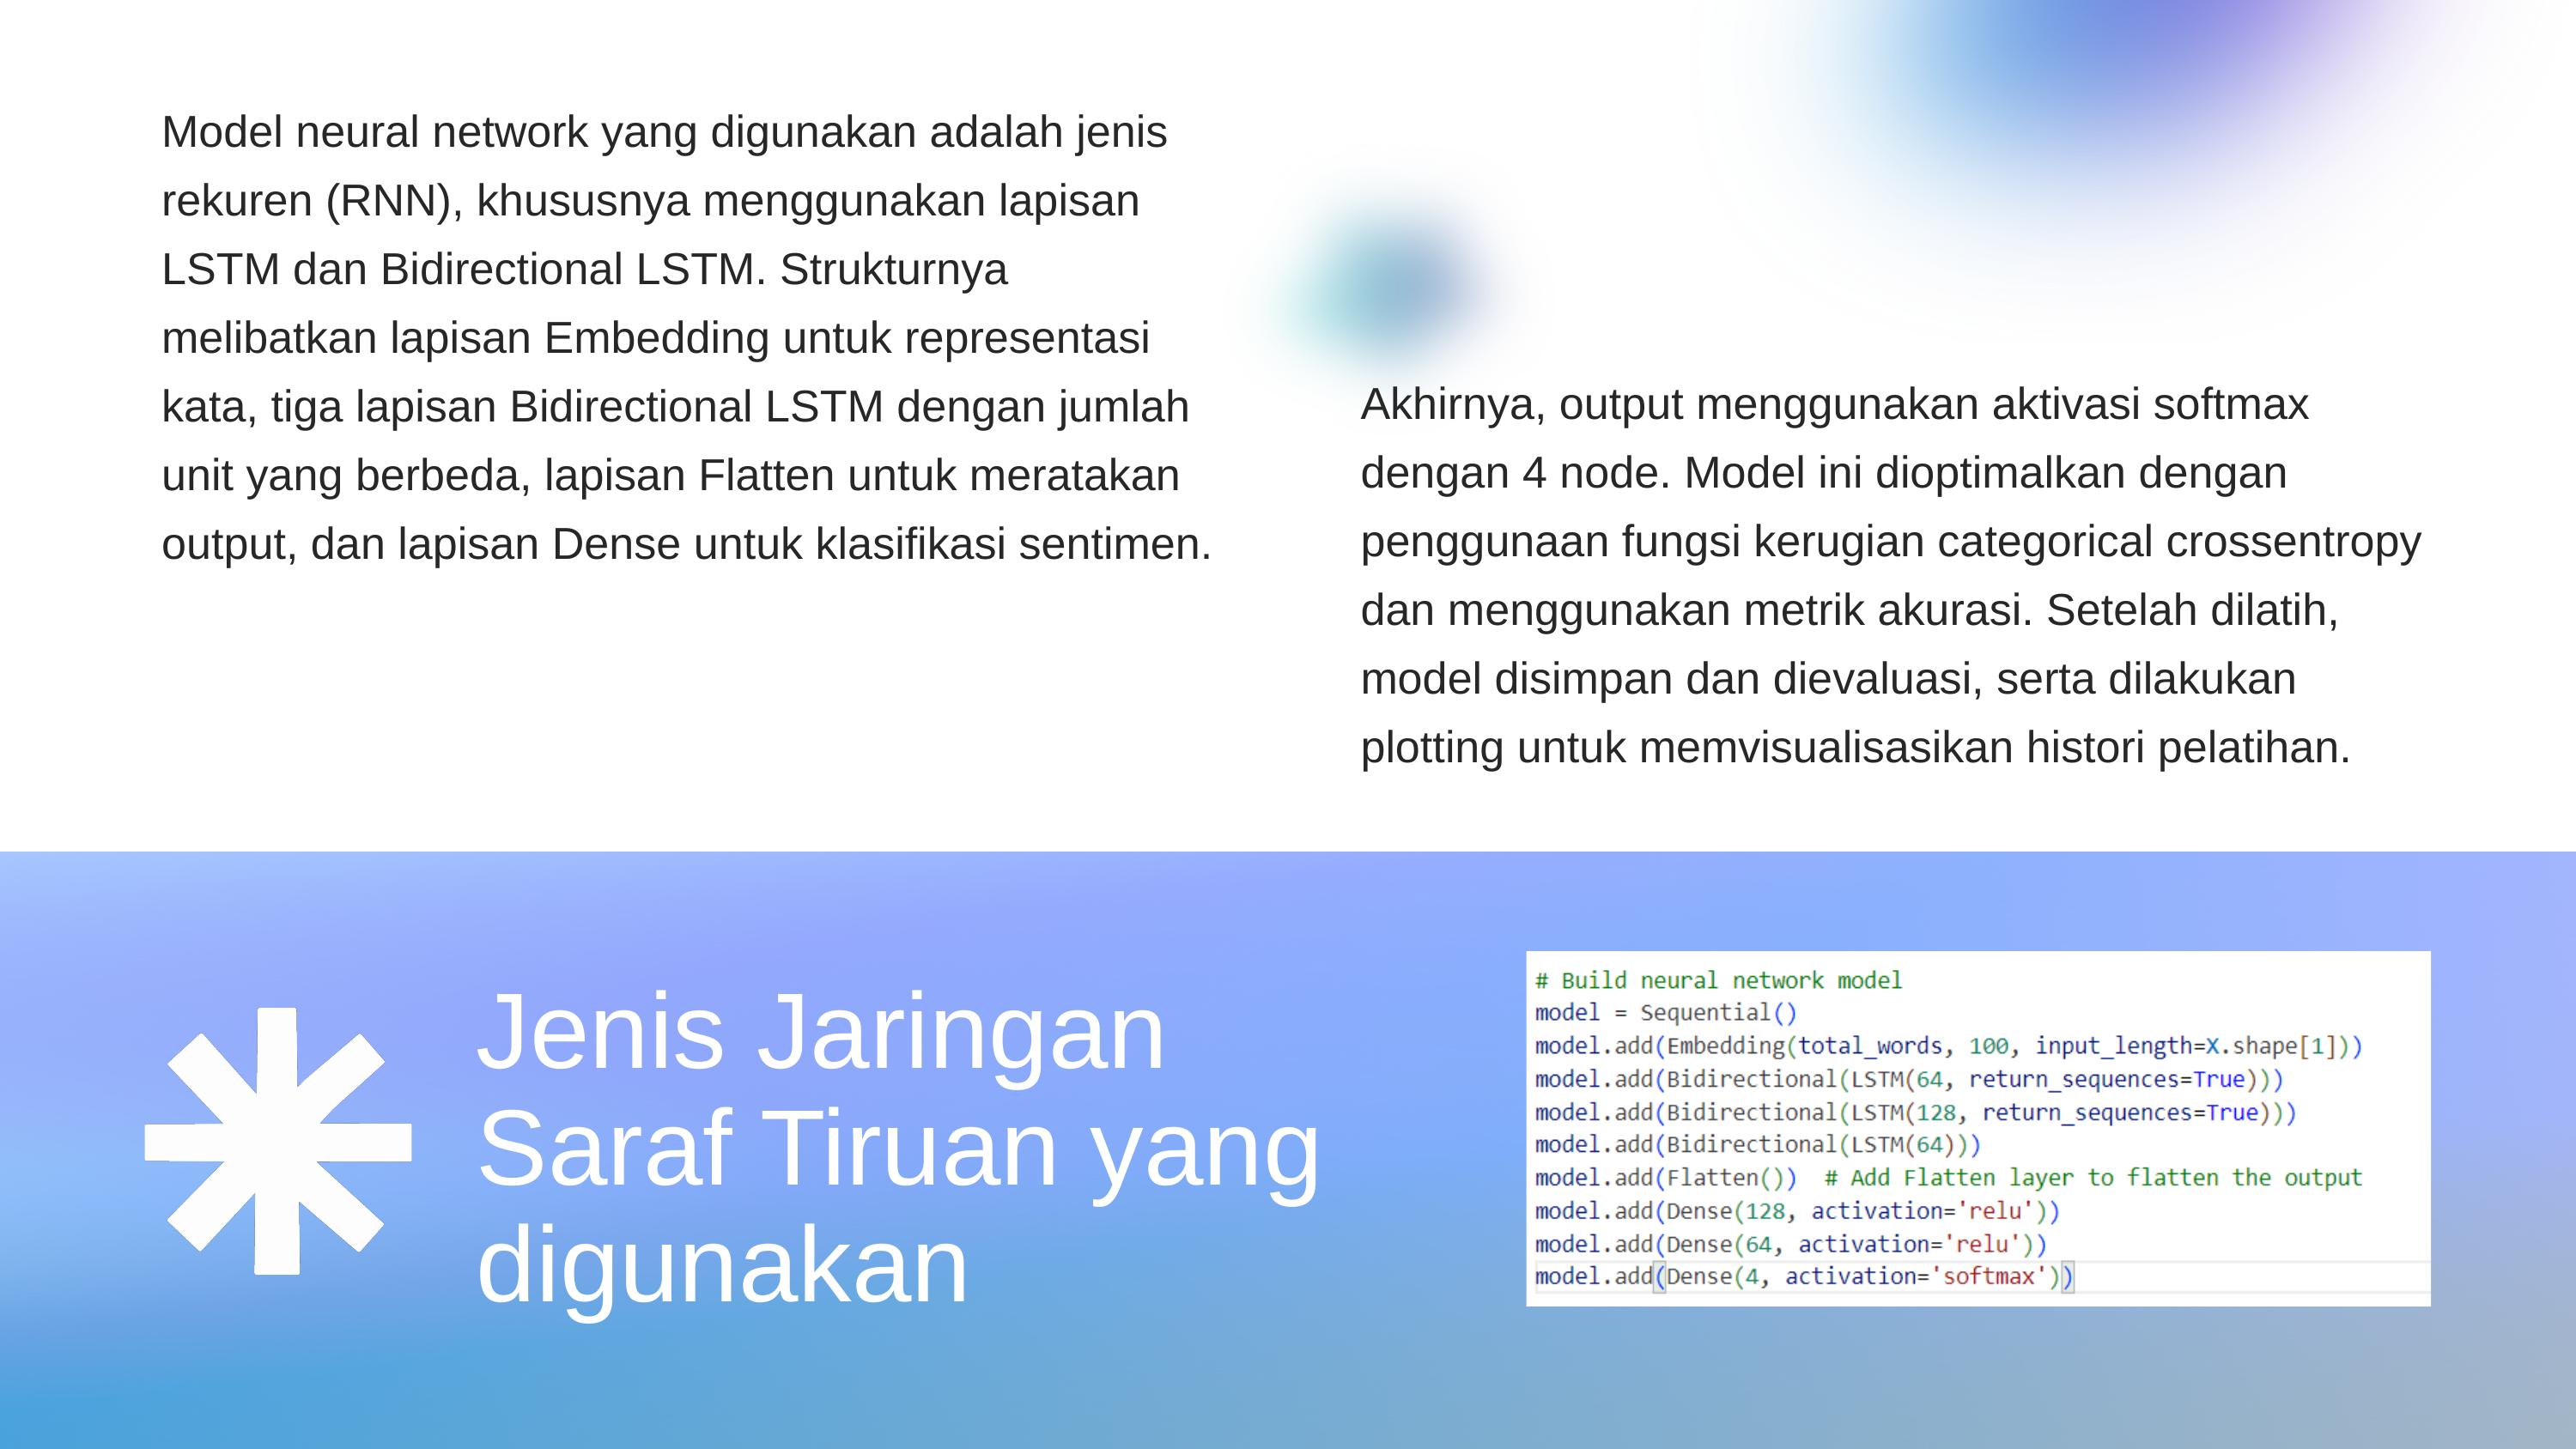

Model neural network yang digunakan adalah jenis rekuren (RNN), khususnya menggunakan lapisan LSTM dan Bidirectional LSTM. Strukturnya melibatkan lapisan Embedding untuk representasi kata, tiga lapisan Bidirectional LSTM dengan jumlah unit yang berbeda, lapisan Flatten untuk meratakan output, dan lapisan Dense untuk klasifikasi sentimen.

Akhirnya, output menggunakan aktivasi softmax dengan 4 node. Model ini dioptimalkan dengan penggunaan fungsi kerugian categorical crossentropy dan menggunakan metrik akurasi. Setelah dilatih, model disimpan dan dievaluasi, serta dilakukan plotting untuk memvisualisasikan histori pelatihan.

Jenis Jaringan Saraf Tiruan yang digunakan